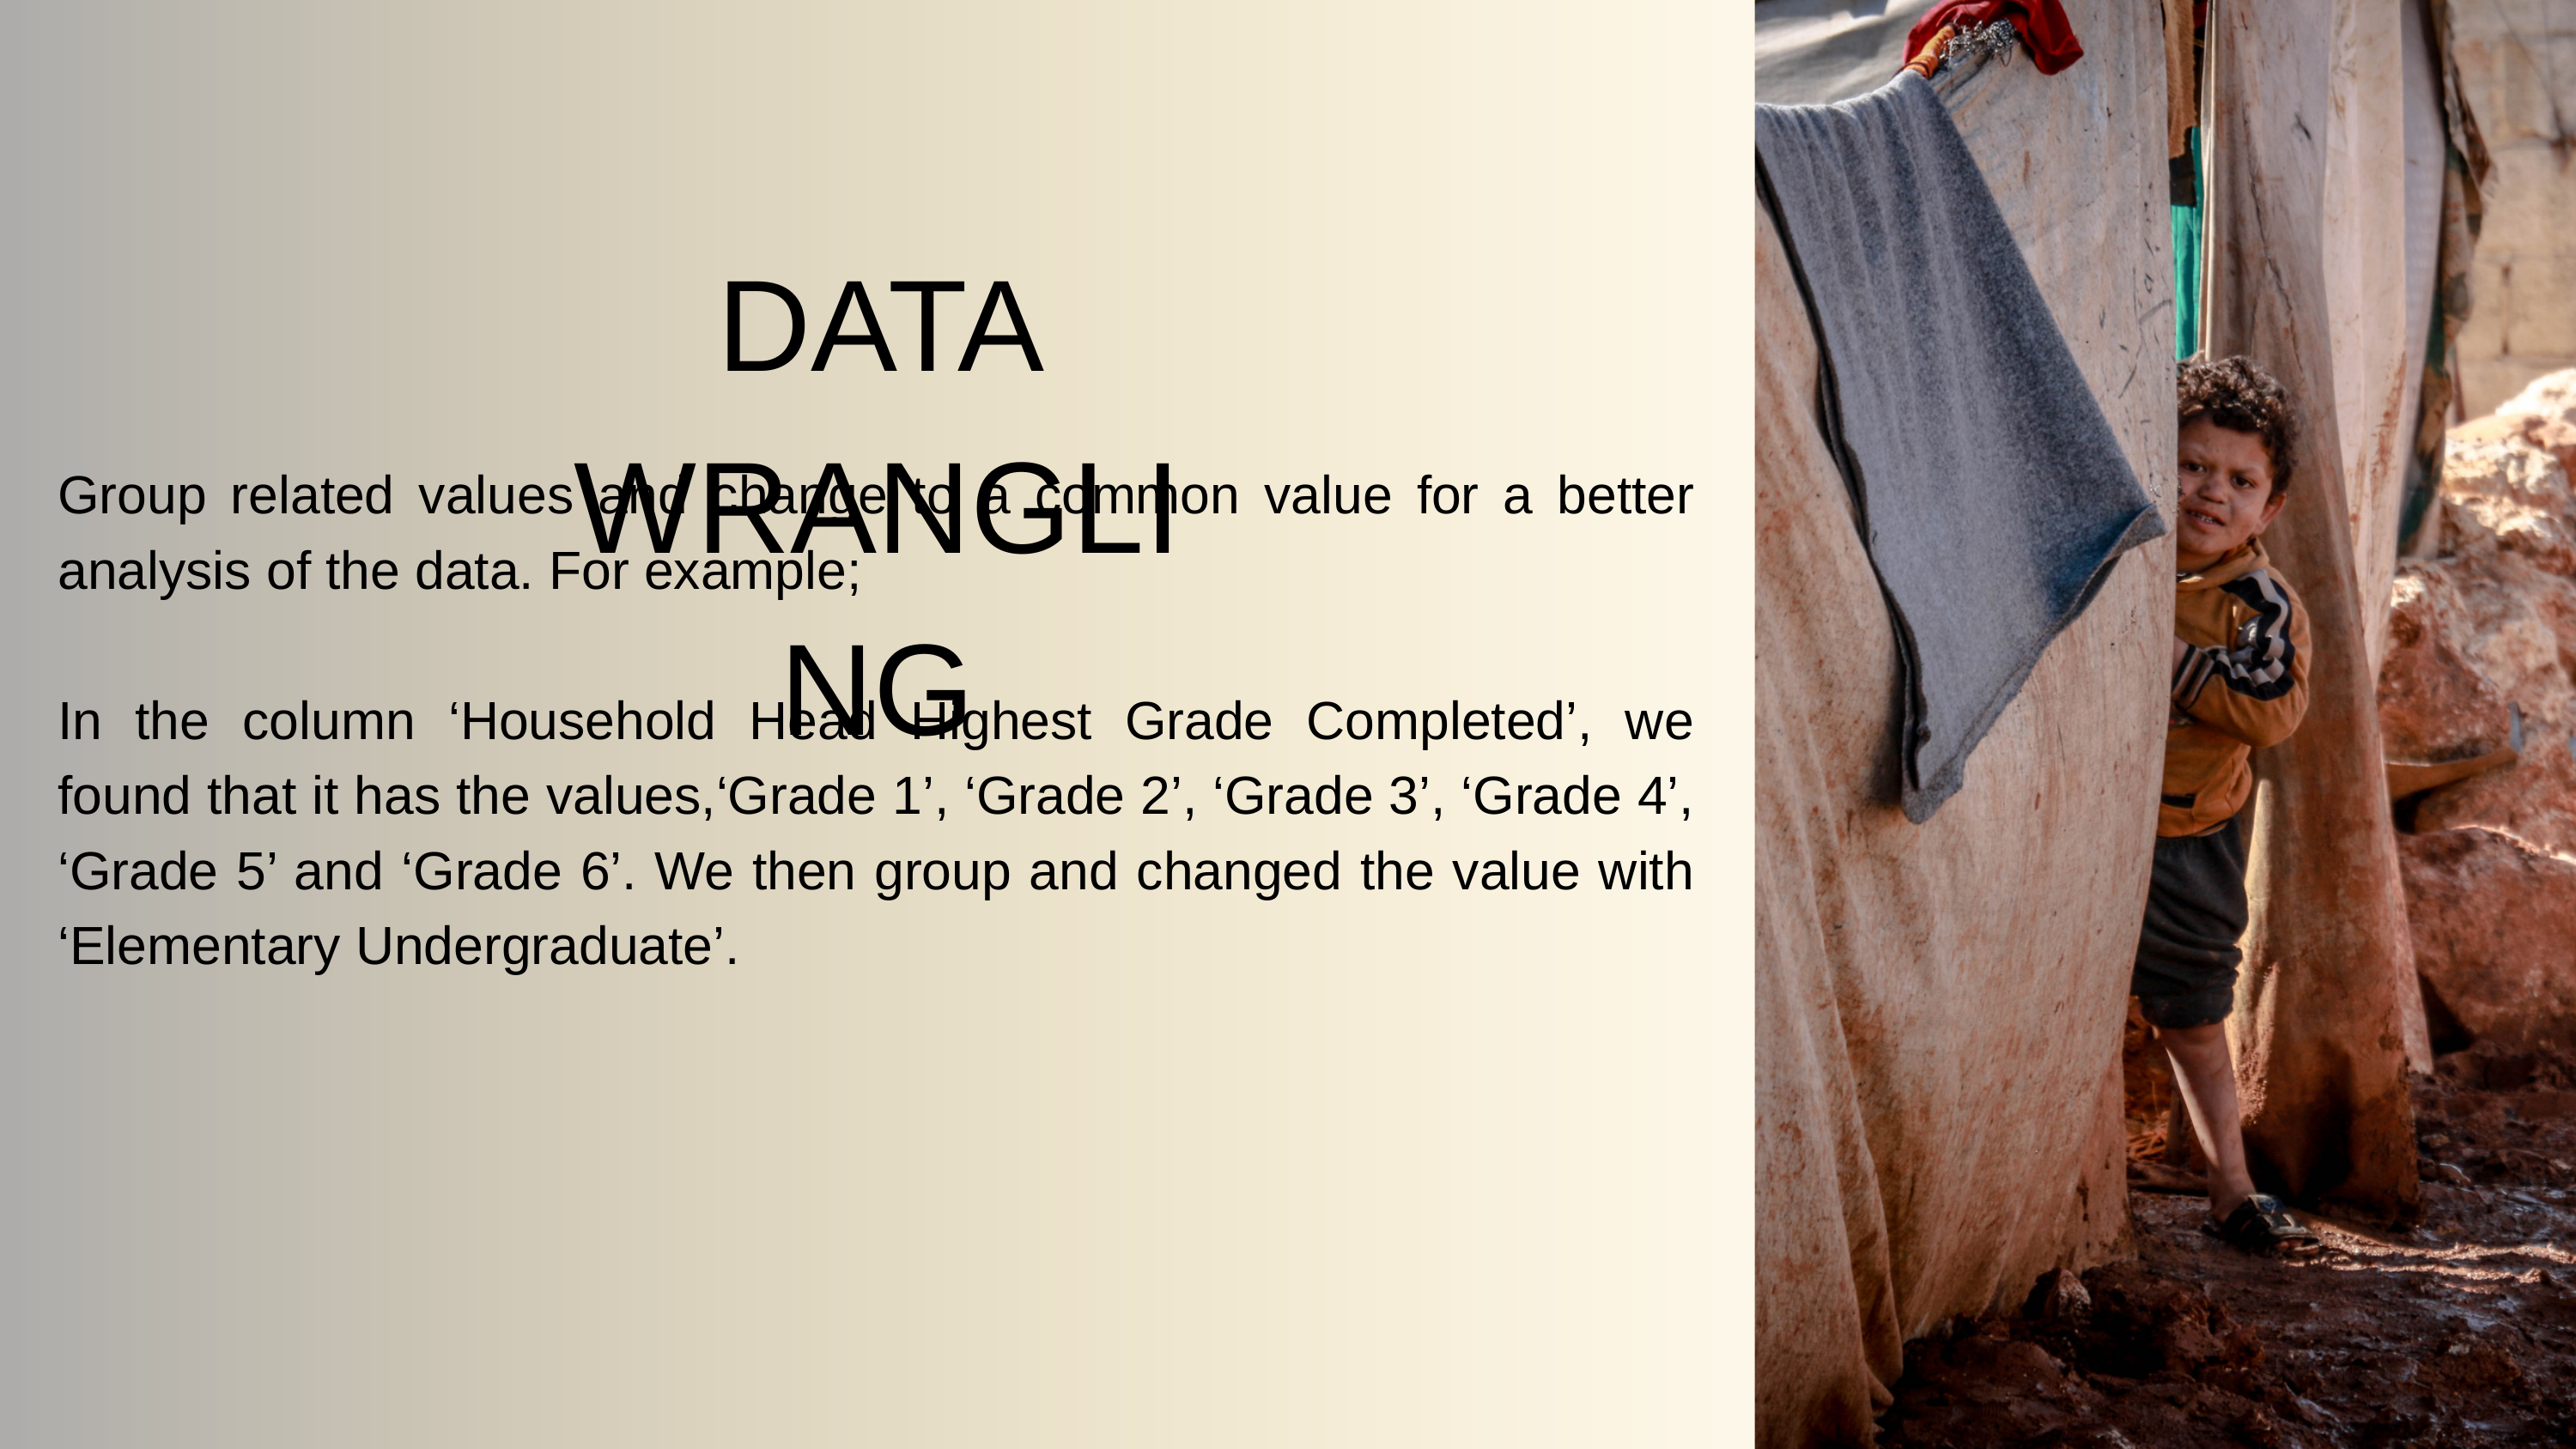

DATA WRANGLING
Group related values and change to a common value for a better analysis of the data. For example;

In the column ‘Household Head Highest Grade Completed’, we found that it has the values,‘Grade 1’, ‘Grade 2’, ‘Grade 3’, ‘Grade 4’, ‘Grade 5’ and ‘Grade 6’. We then group and changed the value with ‘Elementary Undergraduate’.